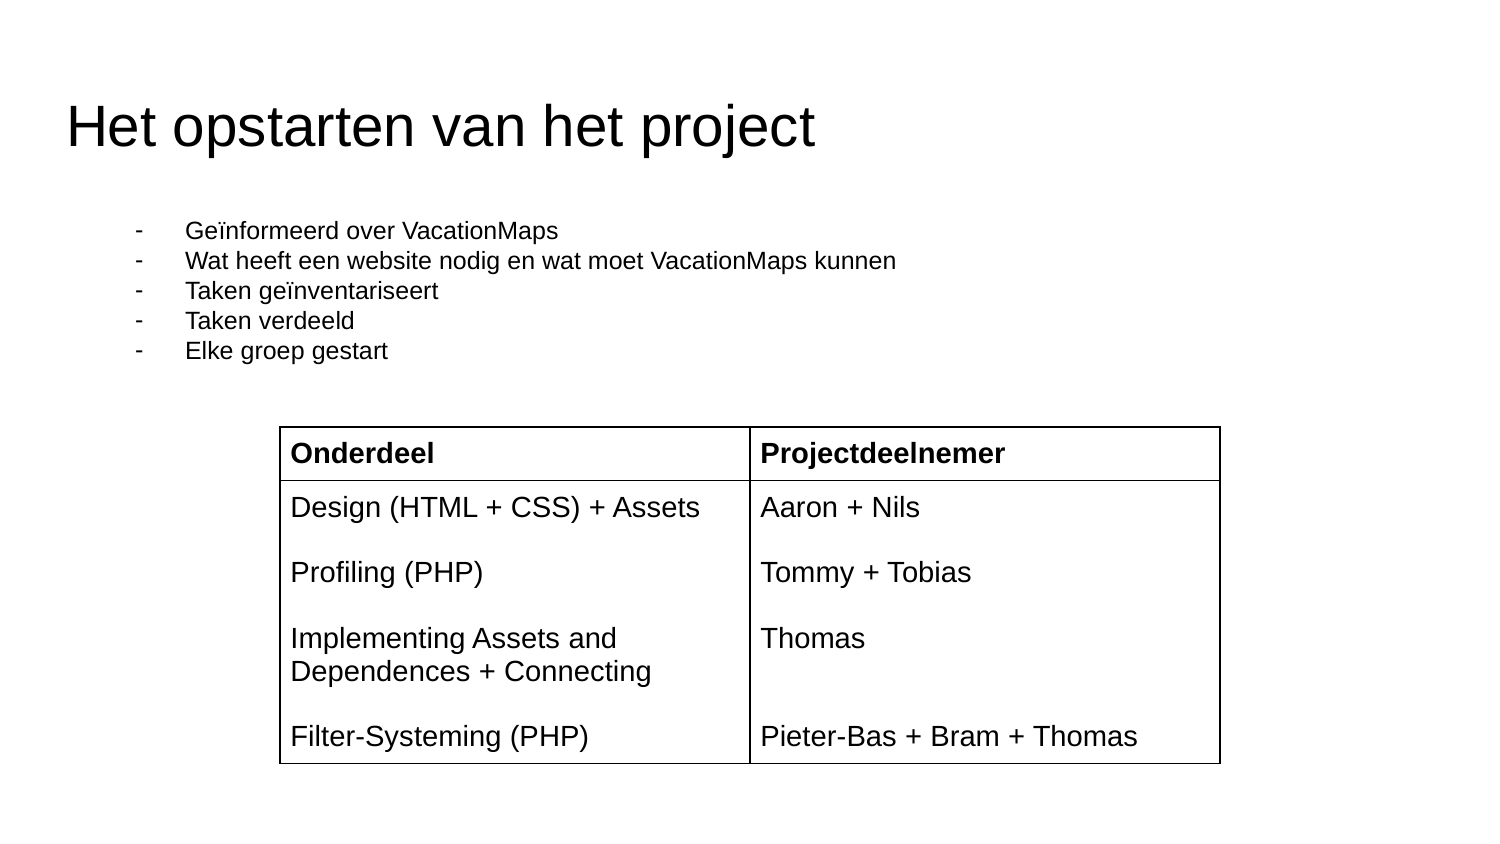

# Het opstarten van het project
Geïnformeerd over VacationMaps
Wat heeft een website nodig en wat moet VacationMaps kunnen
Taken geïnventariseert
Taken verdeeld
Elke groep gestart

| Onderdeel | Projectdeelnemer |
| --- | --- |
| Design (HTML + CSS) + Assets Profiling (PHP) Implementing Assets and Dependences + Connecting Filter-Systeming (PHP) | Aaron + Nils Tommy + Tobias Thomas Pieter-Bas + Bram + Thomas |